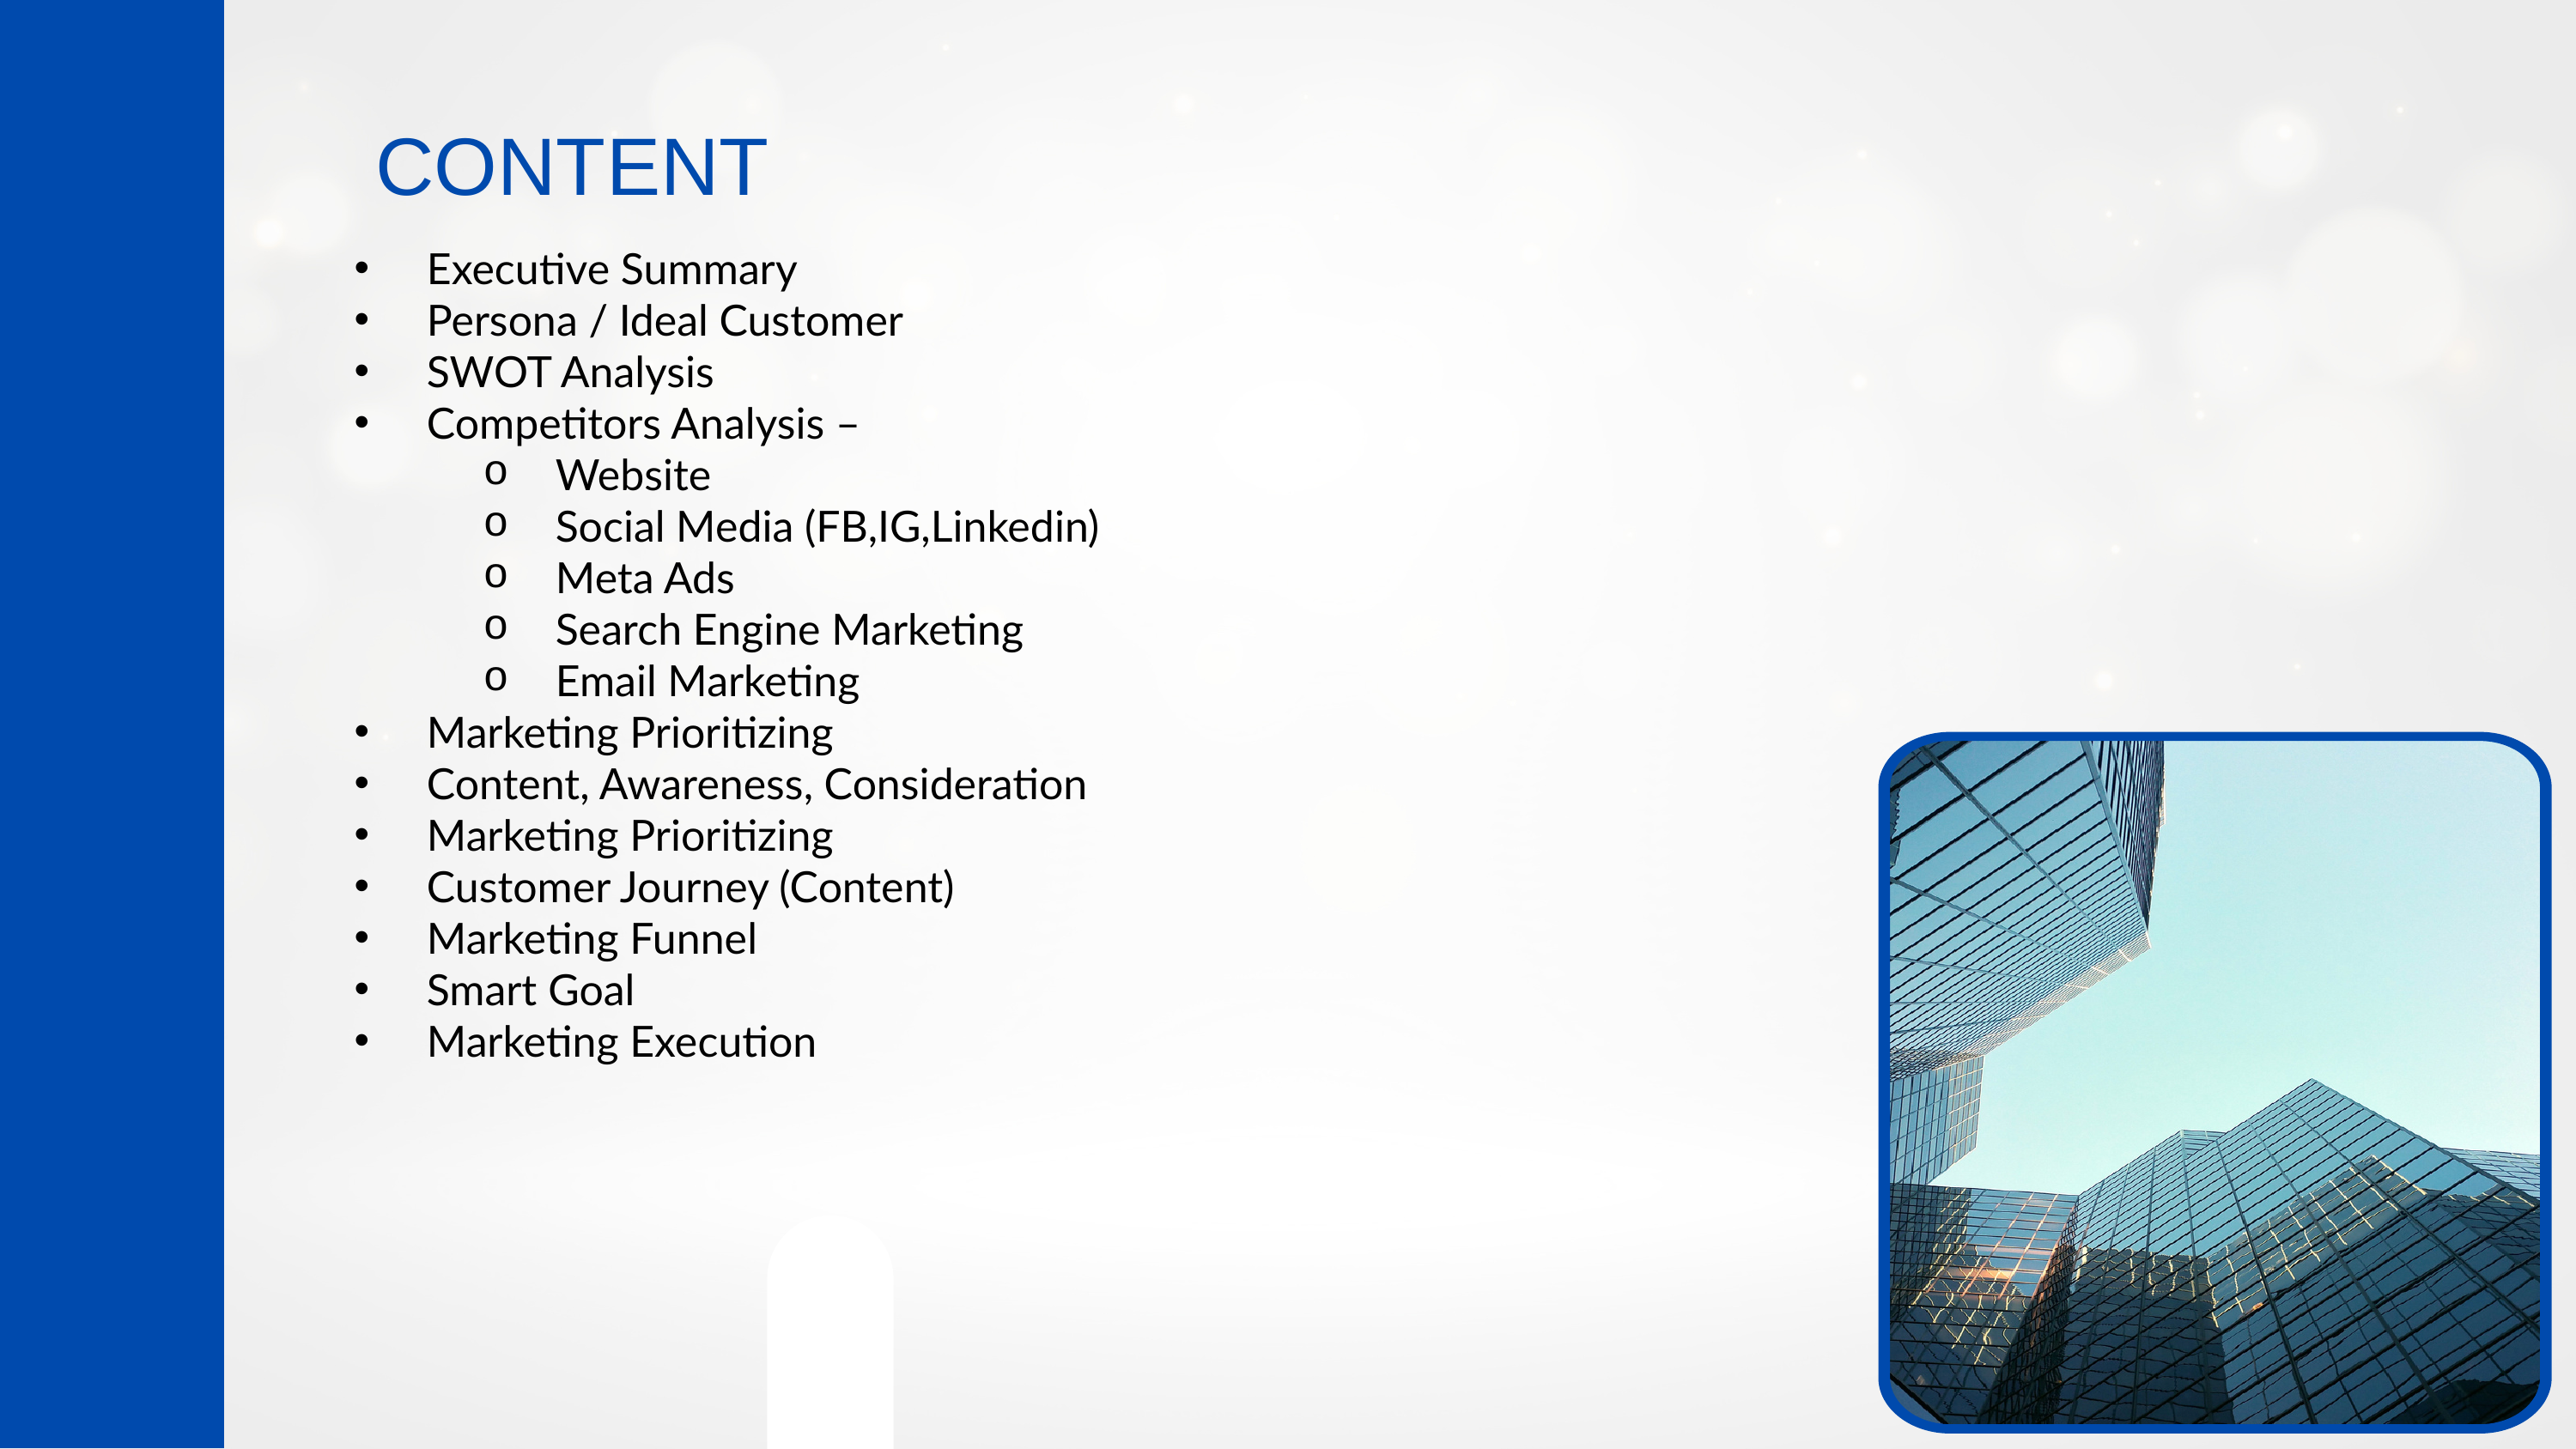

CONTENT
Executive Summary
Persona / Ideal Customer
SWOT Analysis
Competitors Analysis –
Website
Social Media (FB,IG,Linkedin)
Meta Ads
Search Engine Marketing
Email Marketing
Marketing Prioritizing
Content, Awareness, Consideration
Marketing Prioritizing
Customer Journey (Content)
Marketing Funnel
Smart Goal
Marketing Execution